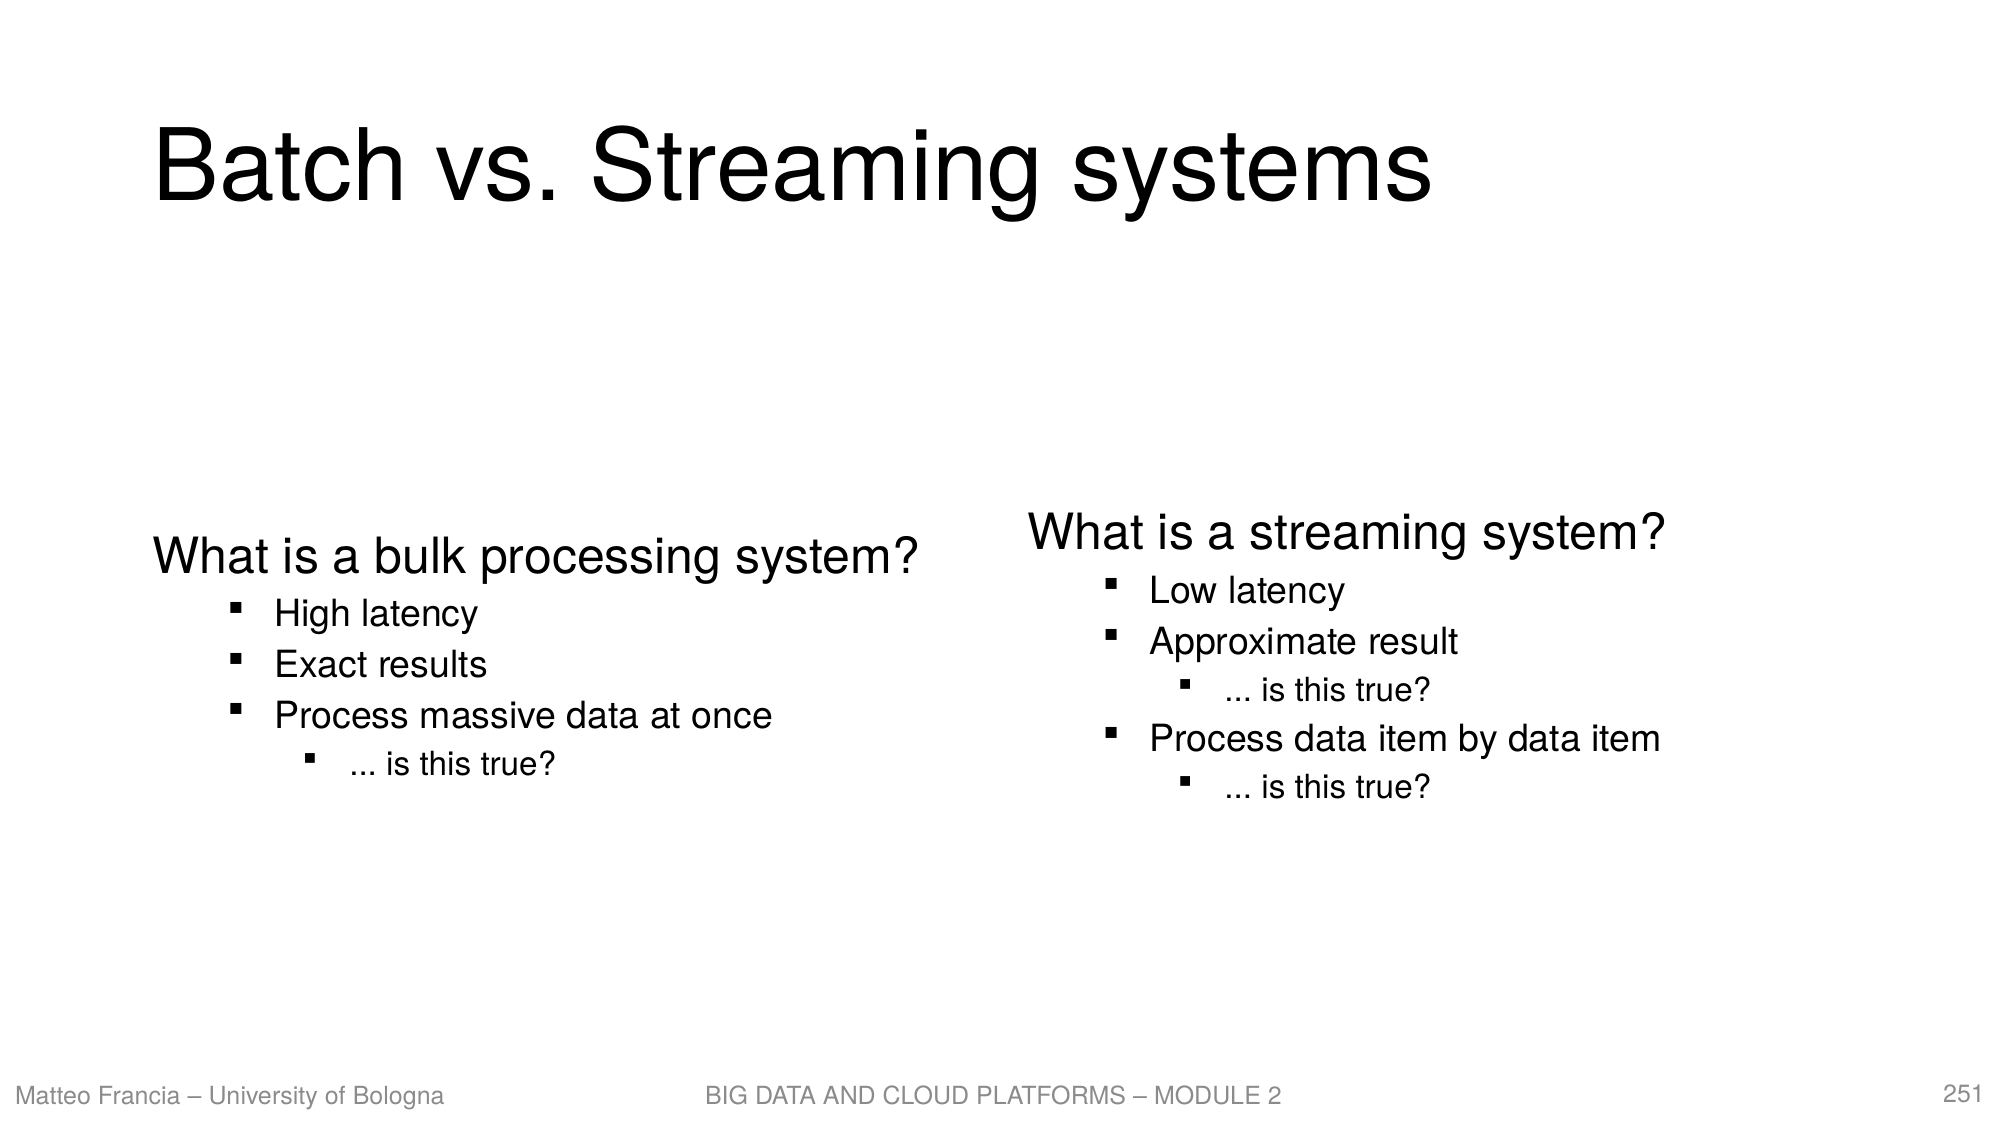

# Batch vs. Streaming systems
What is a bulk processing system?
High latency
Exact results
Process massive data at once
... is this true?
What is a streaming system?
Low latency
Approximate result
... is this true?
Process data item by data item
... is this true?

251
Matteo Francia – University of Bologna